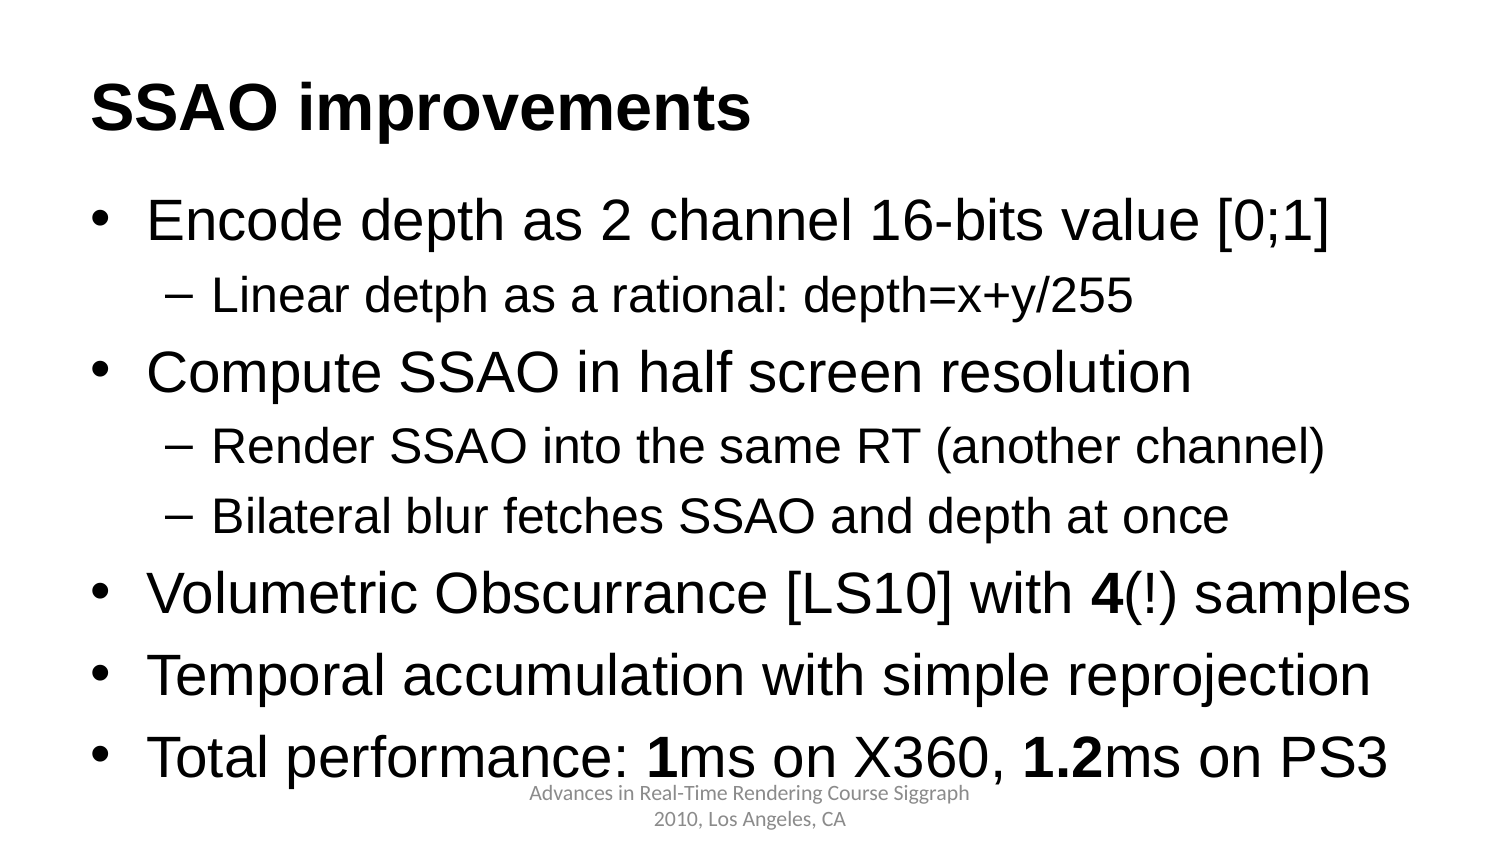

# SSAO improvements
Encode depth as 2 channel 16-bits value [0;1]
Linear detph as a rational: depth=x+y/255
Compute SSAO in half screen resolution
Render SSAO into the same RT (another channel)
Bilateral blur fetches SSAO and depth at once
Volumetric Obscurrance [LS10] with 4(!) samples
Temporal accumulation with simple reprojection
Total performance: 1ms on X360, 1.2ms on PS3
Advances in Real-Time Rendering Course Siggraph 2010, Los Angeles, CA